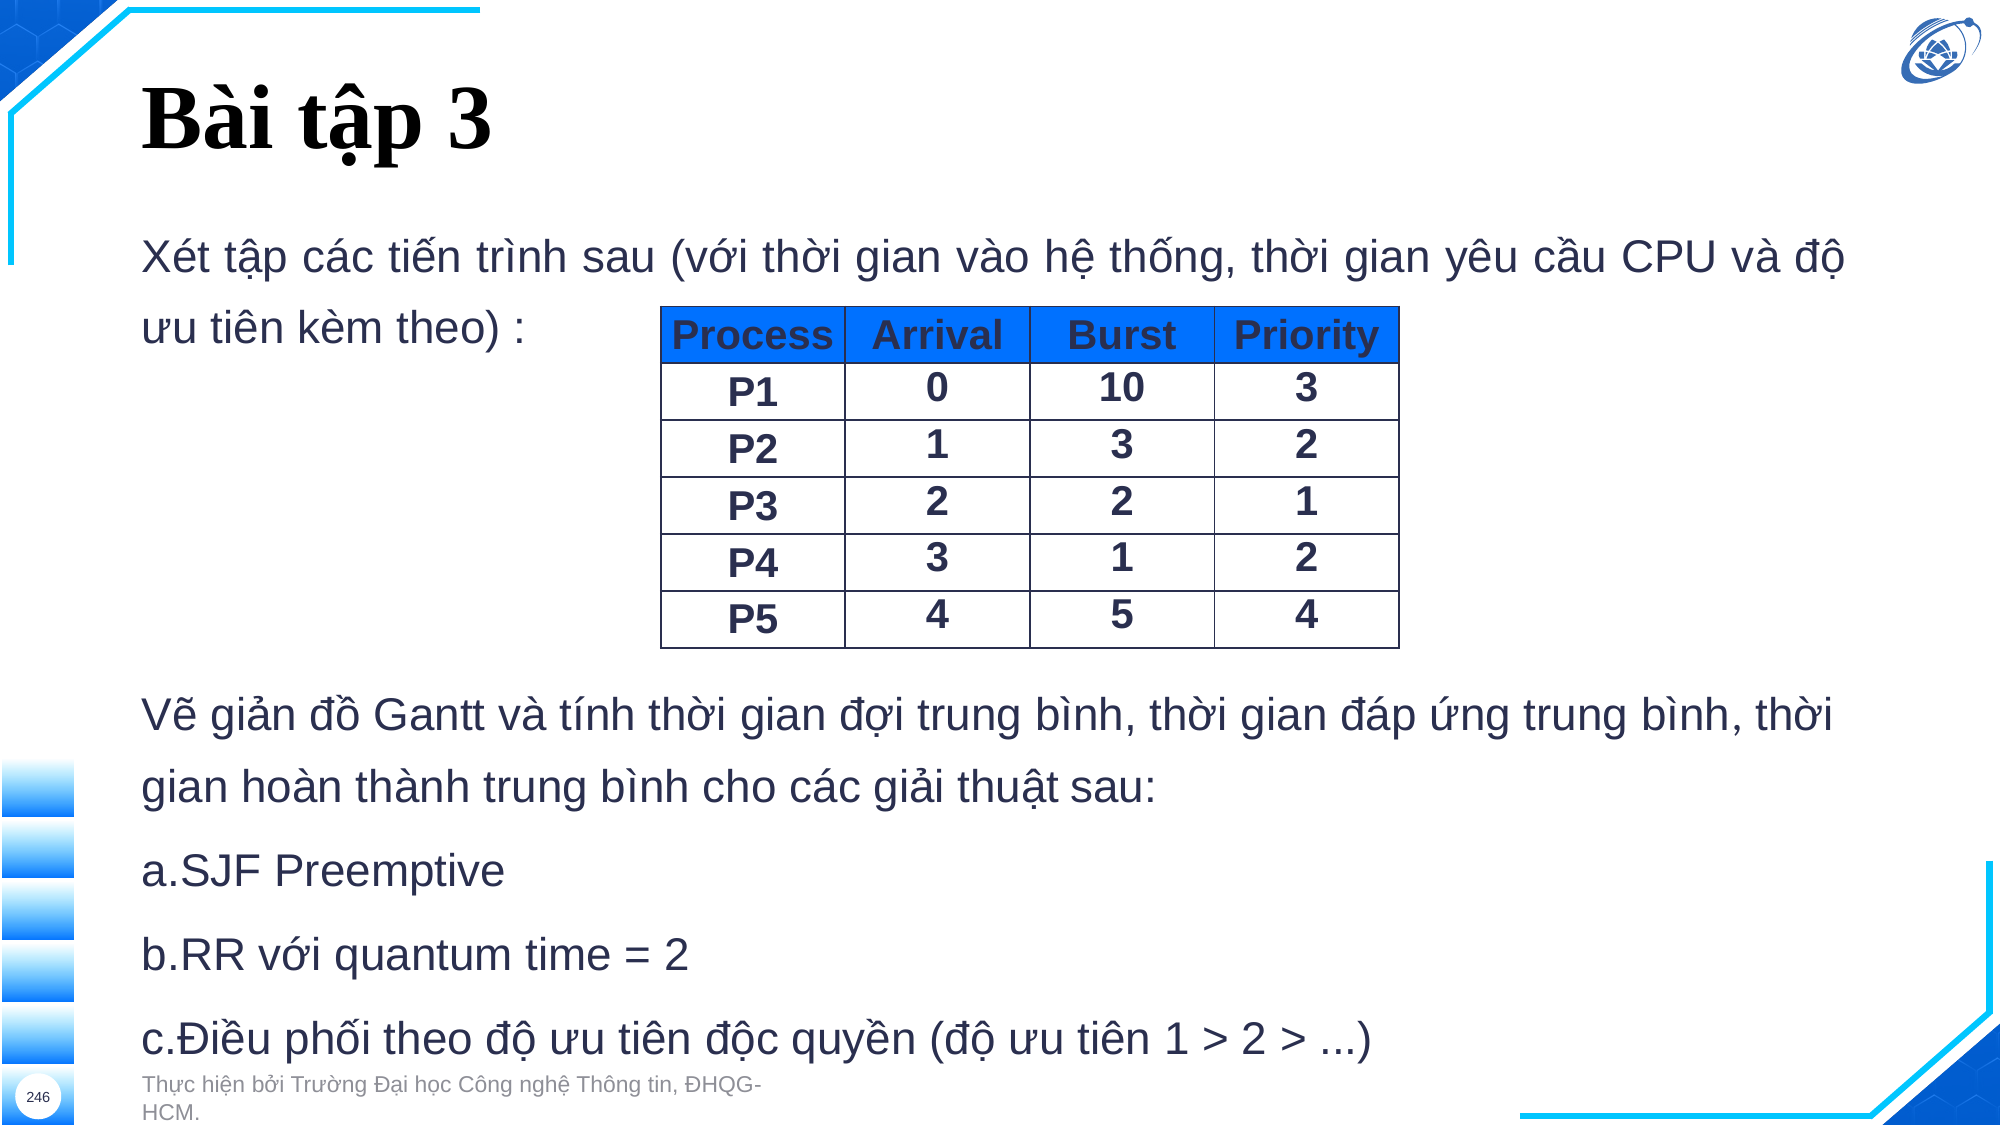

# Bài tập 3
Xét tập các tiến trình sau (với thời gian vào hệ thống, thời gian yêu cầu CPU và độ ưu tiên kèm theo) :
| Process | Arrival | Burst | Priority |
| --- | --- | --- | --- |
| P1 | 0 | 10 | 3 |
| P2 | 1 | 3 | 2 |
| P3 | 2 | 2 | 1 |
| P4 | 3 | 1 | 2 |
| P5 | 4 | 5 | 4 |
Vẽ giản đồ Gantt và tính thời gian đợi trung bình, thời gian đáp ứng trung bình, thời gian hoàn thành trung bình cho các giải thuật sau:
SJF Preemptive
RR với quantum time = 2
Điều phối theo độ ưu tiên độc quyền (độ ưu tiên 1 > 2 > ...)
Thực hiện bởi Trường Đại học Công nghệ Thông tin, ĐHQG-HCM.
246